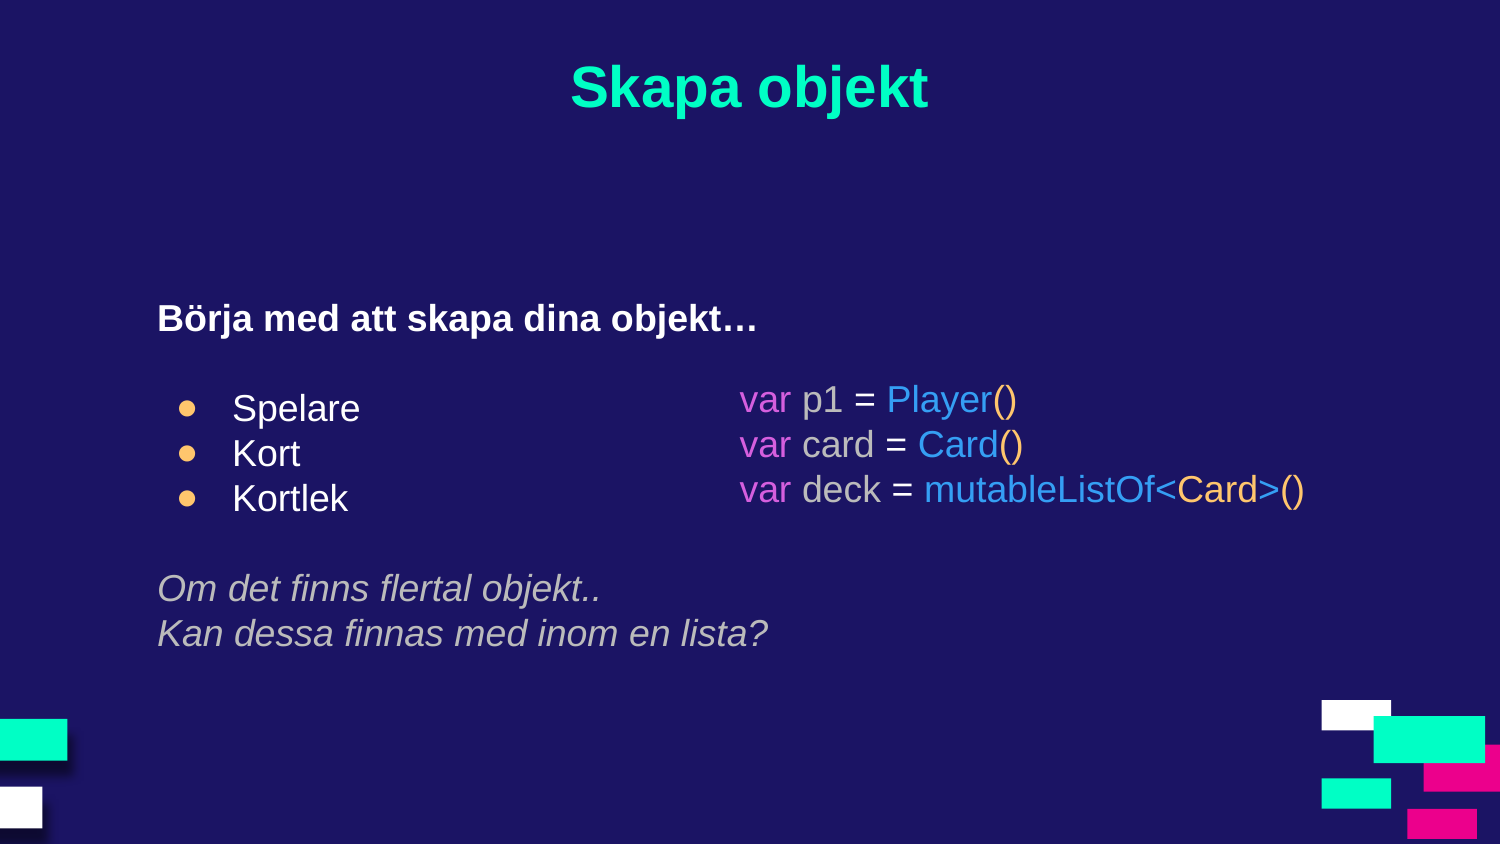

Skapa objekt
Börja med att skapa dina objekt…

Spelare
Kort
Kortlek

Om det finns flertal objekt..
Kan dessa finnas med inom en lista?
var p1 = Player()
var card = Card()
var deck = mutableListOf<Card>()